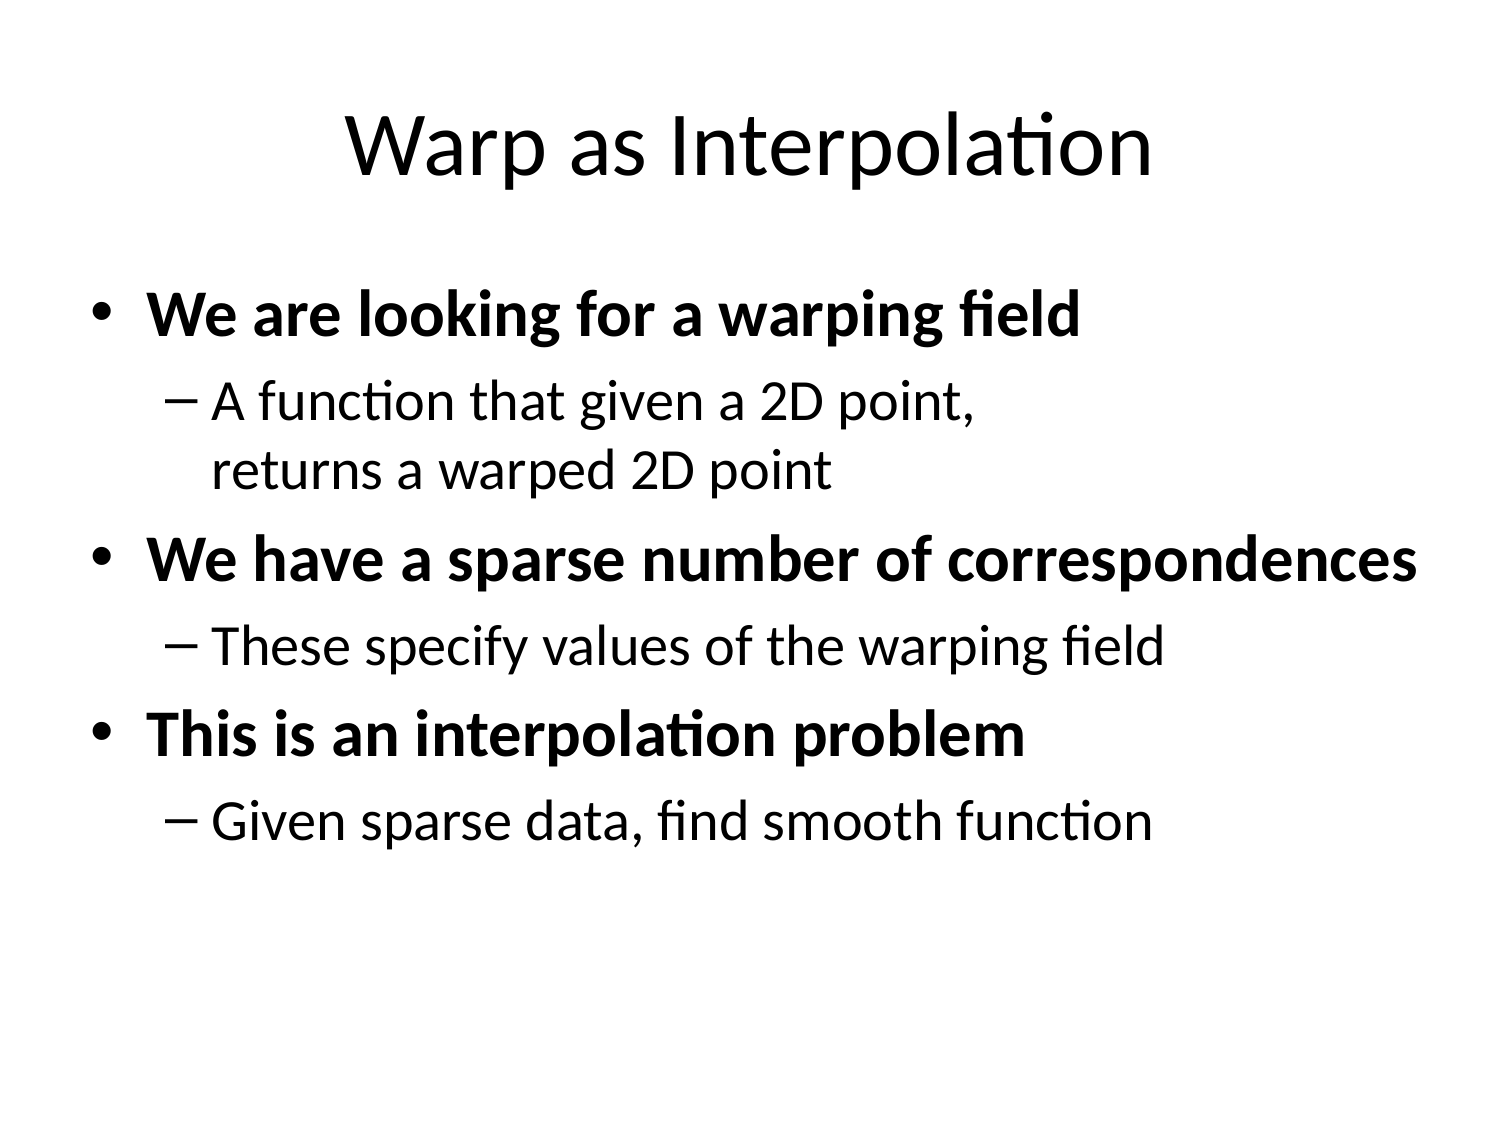

# Warp as Interpolation
We are looking for a warping field
A function that given a 2D point,
returns a warped 2D point
We have a sparse number of correspondences
These specify values of the warping field
This is an interpolation problem
Given sparse data, find smooth function